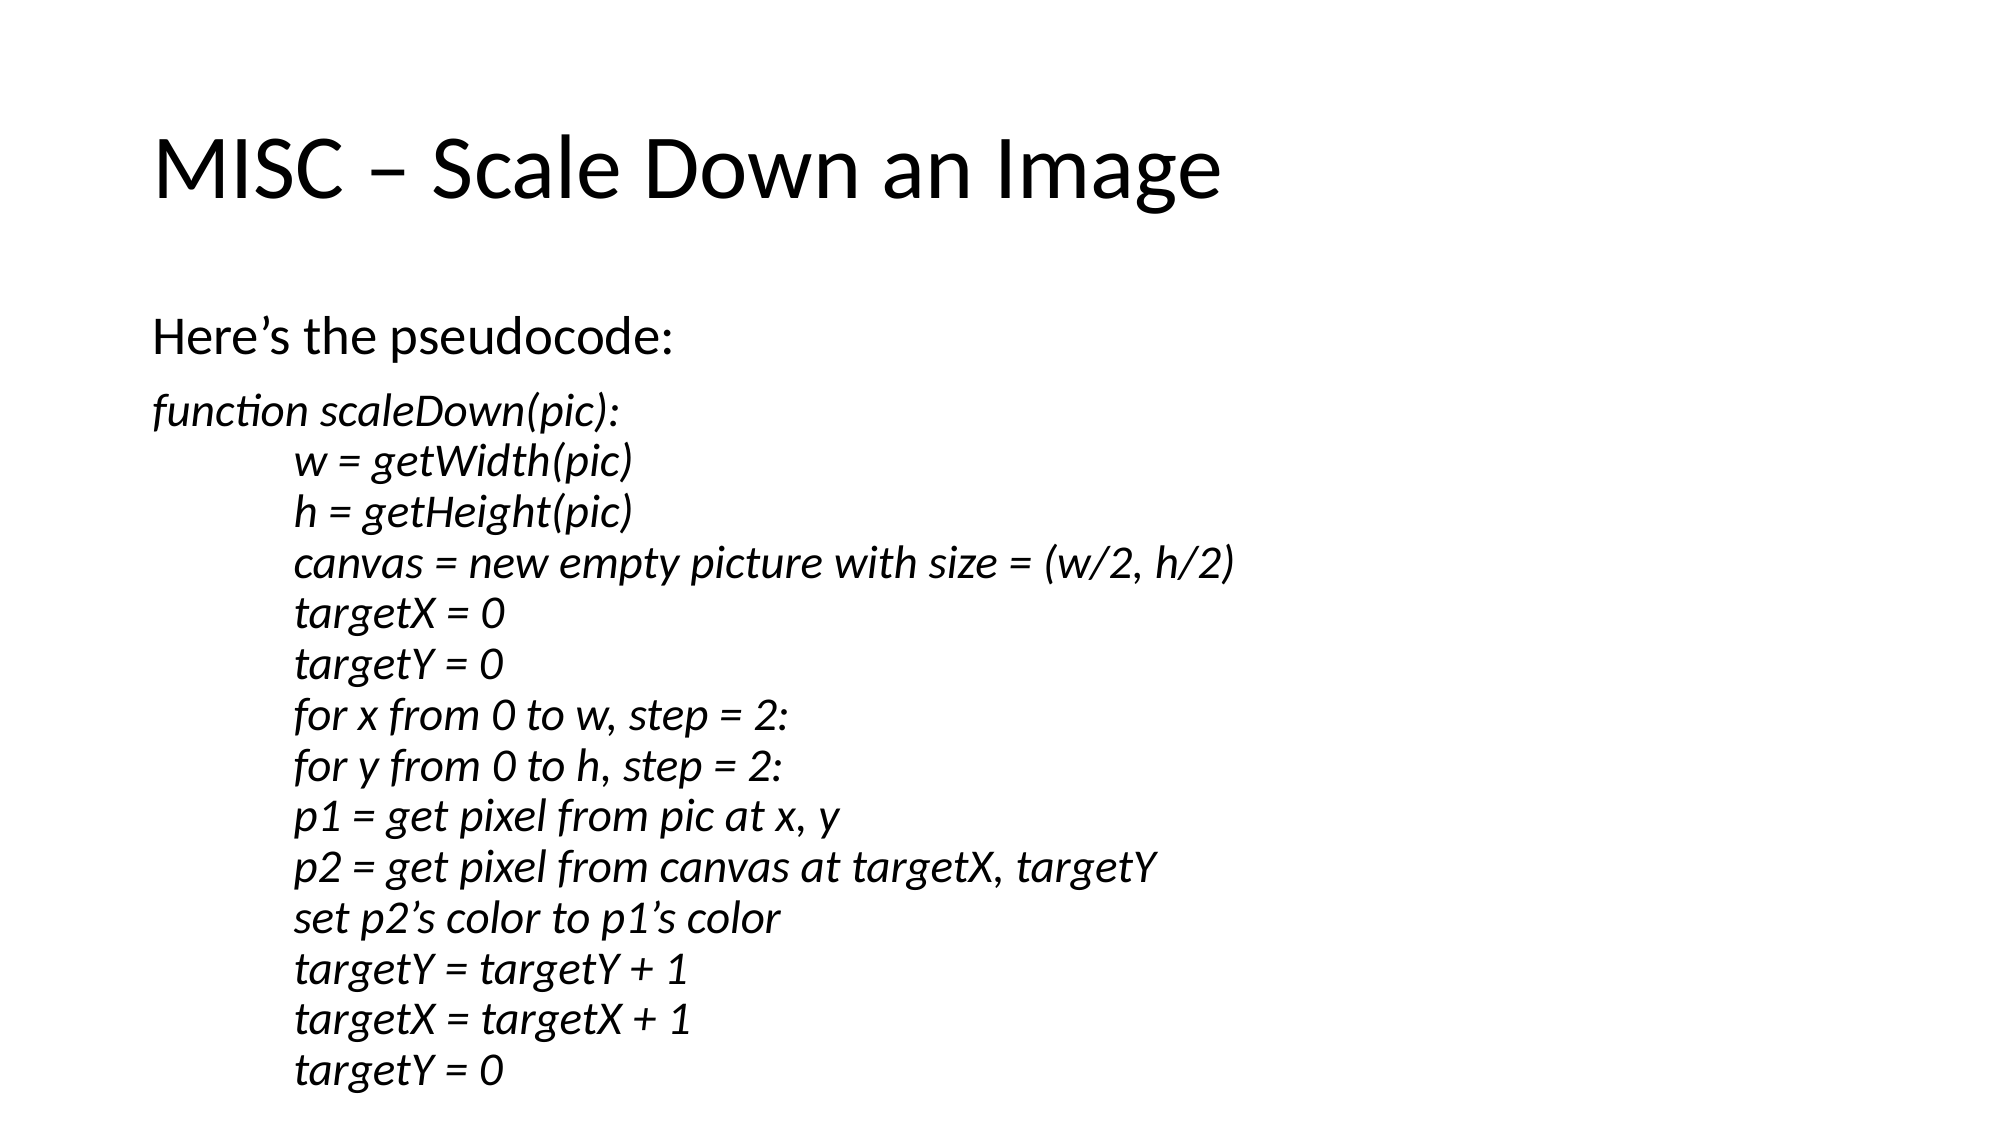

# MISC – Scale Down an Image
Here’s the pseudocode:
function scaleDown(pic):
	w = getWidth(pic)
	h = getHeight(pic)
	canvas = new empty picture with size = (w/2, h/2)
	targetX = 0
	targetY = 0
	for x from 0 to w, step = 2:
		for y from 0 to h, step = 2:
			p1 = get pixel from pic at x, y
			p2 = get pixel from canvas at targetX, targetY
			set p2’s color to p1’s color
			targetY = targetY + 1
		targetX = targetX + 1
		targetY = 0